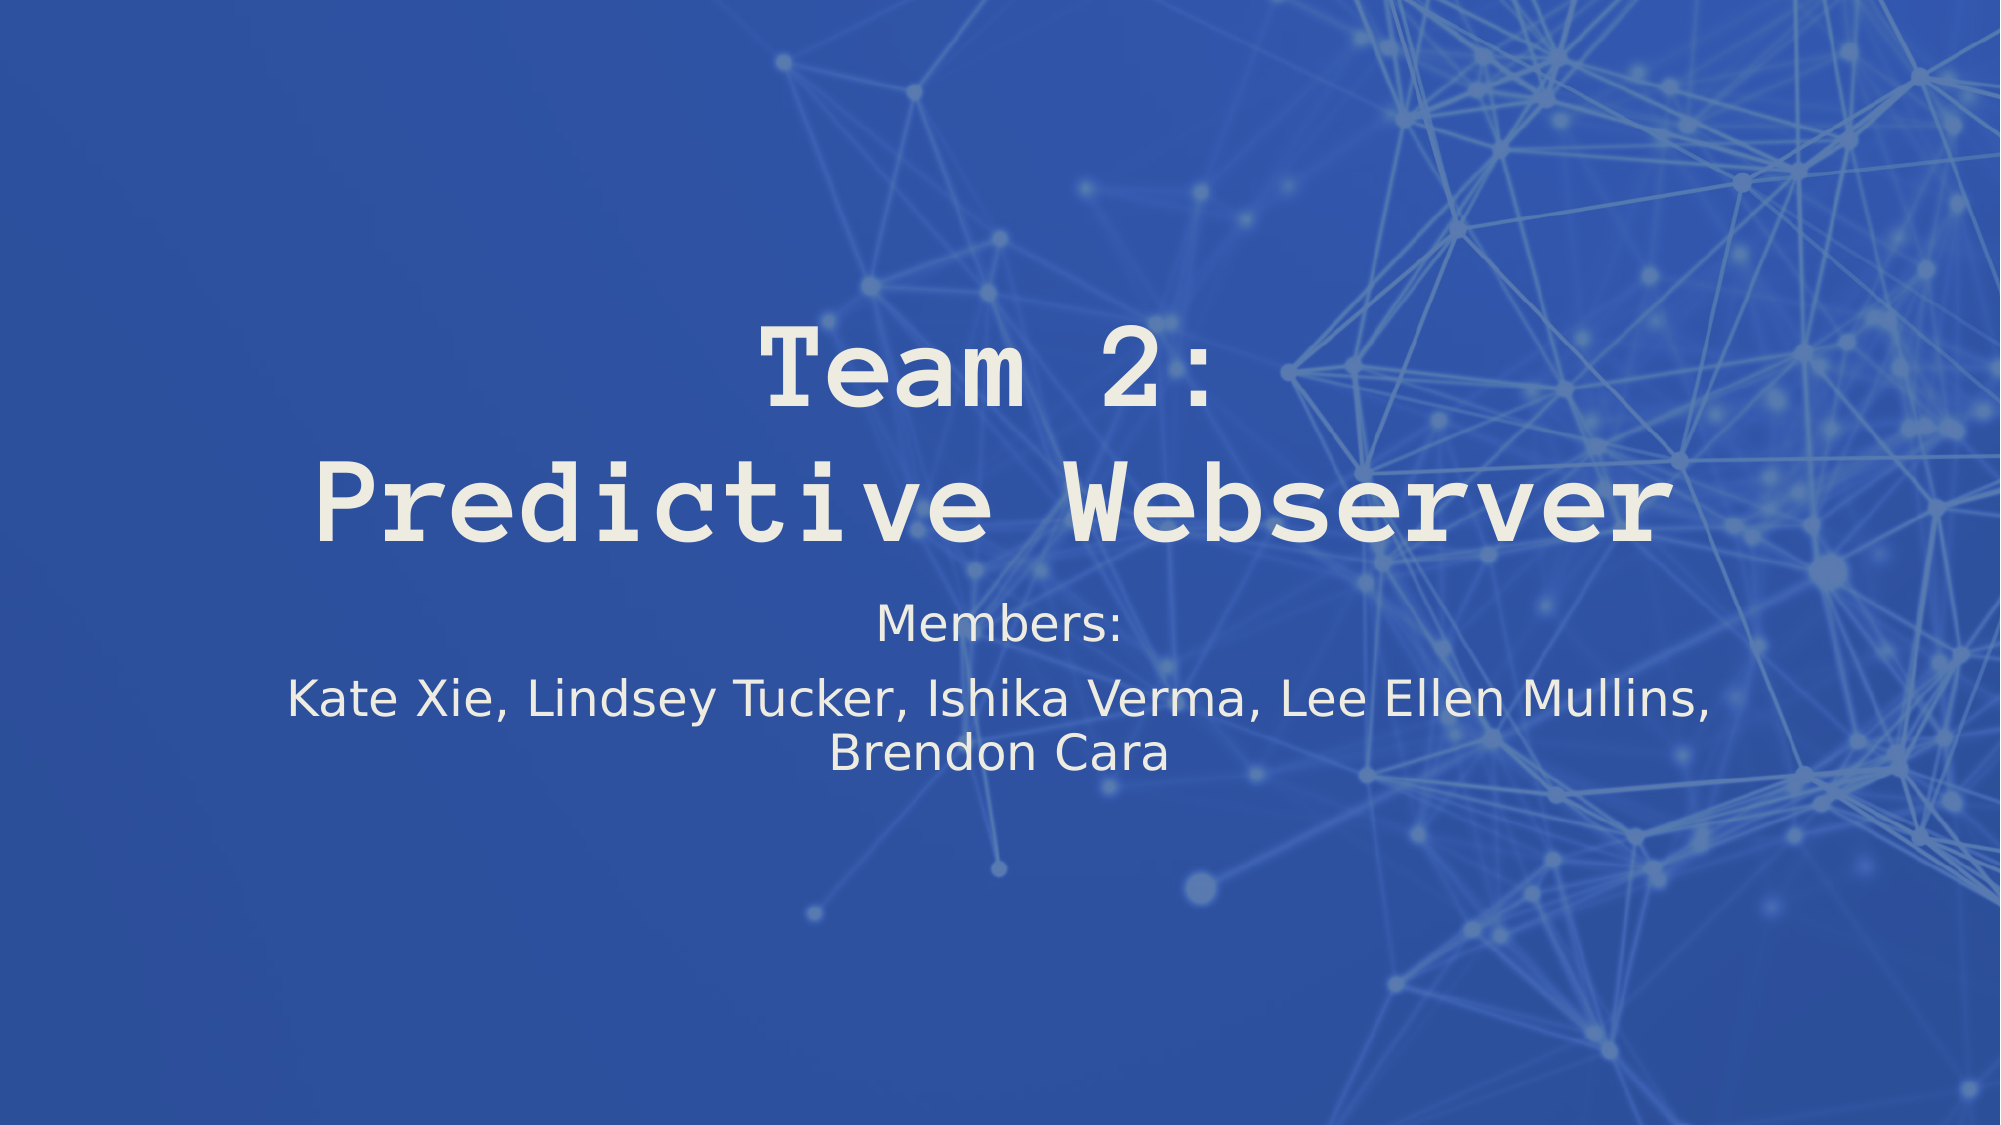

# Team 2: Predictive Webserver
Members:
Kate Xie, Lindsey Tucker, Ishika Verma, Lee Ellen Mullins, Brendon Cara